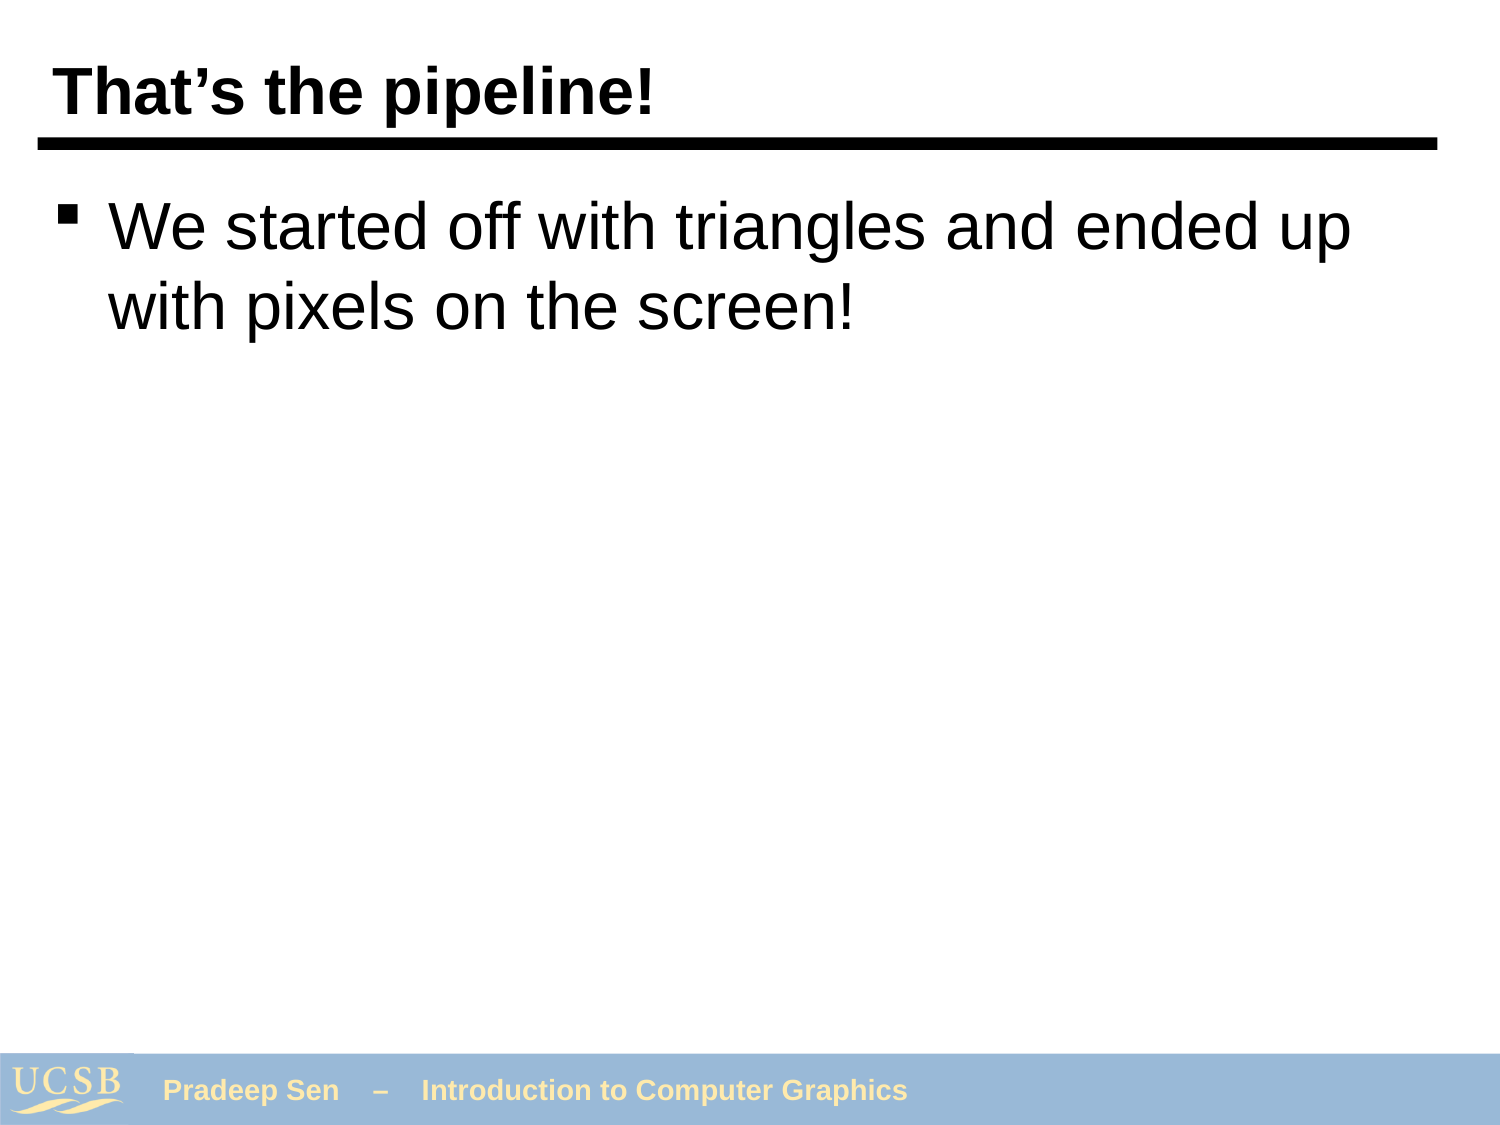

# That’s the pipeline!
We started off with triangles and ended up with pixels on the screen!